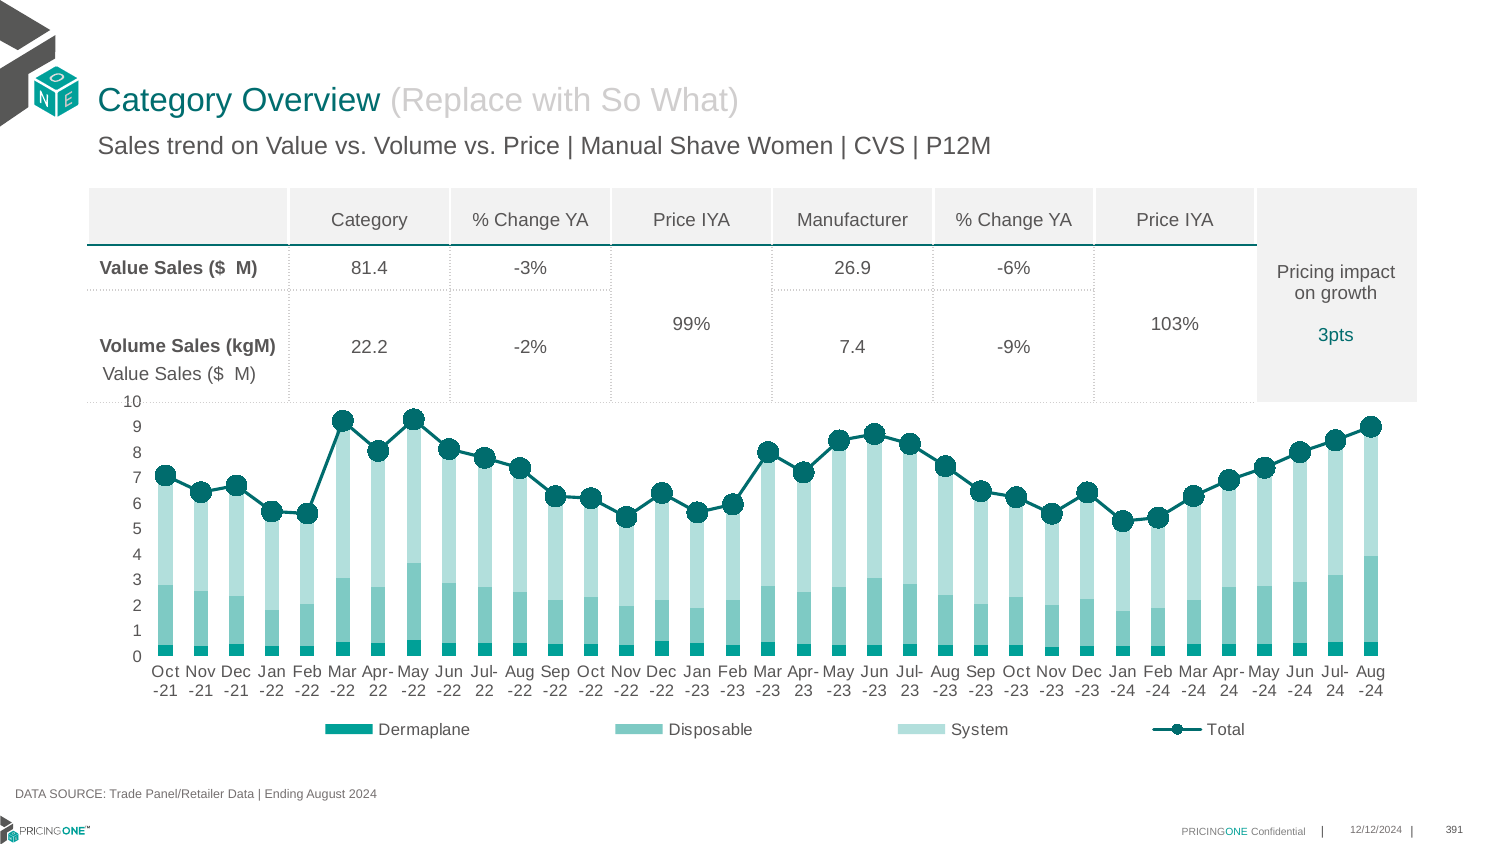

# Category Overview (Replace with So What)
Sales trend on Value vs. Volume vs. Price | Manual Shave Women | CVS | P12M
|  | Category | % Change YA | Price IYA | Manufacturer | % Change YA | Price IYA | Pricing impact on growth 3pts |
| --- | --- | --- | --- | --- | --- | --- | --- |
| Value Sales ($ M) | 81.4 | -3% | 99% | 26.9 | -6% | 103% |  |
| Volume Sales (kgM) | 22.2 | -2% |  | 7.4 | -9% |  |  |
Value Sales ($  M)

### Chart

| Category | Dermaplane | Disposable | System | Total |
|---|---|---|---|---|
| Oct-21 | 0.43576 | 2.338148 | 4.303019 | 7.076927 |
| Nov-21 | 0.407004 | 2.148581 | 3.866837 | 6.422422 |
| Dec-21 | 0.474008 | 1.875217 | 4.335678 | 6.684903 |
| Jan-22 | 0.383375 | 1.403246 | 3.883155 | 5.669776 |
| Feb-22 | 0.377838 | 1.669852 | 3.541757 | 5.589447 |
| Mar-22 | 0.547128 | 2.519015 | 6.155126 | 9.221269 |
| Apr-22 | 0.502242 | 2.212057 | 5.329176 | 8.043475 |
| May-22 | 0.616005 | 3.051144 | 5.611608 | 9.278757 |
| Jun-22 | 0.528027 | 2.339325 | 5.248507 | 8.115859 |
| Jul-22 | 0.493915 | 2.195462 | 5.081728 | 7.771105 |
| Aug-22 | 0.503563 | 1.991469 | 4.874403 | 7.369435 |
| Sep-22 | 0.483616 | 1.720918 | 4.061632 | 6.266166 |
| Oct-22 | 0.479453 | 1.829407 | 3.879358 | 6.188218 |
| Nov-22 | 0.441226 | 1.499606 | 3.511292 | 5.452124 |
| Dec-22 | 0.56996 | 1.609986 | 4.214885 | 6.394831 |
| Jan-23 | 0.50407 | 1.383221 | 3.744206 | 5.631497 |
| Feb-23 | 0.442229 | 1.746405 | 3.759512 | 5.948146 |
| Mar-23 | 0.544377 | 2.195652 | 5.253636 | 7.993665 |
| Apr-23 | 0.463737 | 2.046927 | 4.689123 | 7.199787 |
| May-23 | 0.412118 | 2.306423 | 5.734254 | 8.452795 |
| Jun-23 | 0.441688 | 2.61147 | 5.651768 | 8.704926 |
| Jul-23 | 0.477047 | 2.363585 | 5.474492 | 8.315124 |
| Aug-23 | 0.428909 | 1.949574 | 5.066269 | 7.444752 |
| Sep-23 | 0.435519 | 1.62064 | 4.404649 | 6.460808 |
| Oct-23 | 0.437287 | 1.876289 | 3.916131 | 6.229707 |
| Nov-23 | 0.365822 | 1.63647 | 3.577715 | 5.580007 |
| Dec-23 | 0.412027 | 1.812223 | 4.191728 | 6.415978 |
| Jan-24 | 0.375545 | 1.379378 | 3.535059 | 5.289982 |
| Feb-24 | 0.411722 | 1.4792 | 3.536179 | 5.427101 |
| Mar-24 | 0.46989 | 1.713958 | 4.090033 | 6.273881 |
| Apr-24 | 0.480731 | 2.218025 | 4.204209 | 6.902965 |
| May-24 | 0.482534 | 2.24344 | 4.654757 | 7.380731 |
| Jun-24 | 0.504813 | 2.389241 | 5.100493 | 7.994547 |
| Jul-24 | 0.55449 | 2.606508 | 5.300795 | 8.461793 |
| Aug-24 | 0.549926 | 3.367428 | 5.072208 | 8.989562 |
DATA SOURCE: Trade Panel/Retailer Data | Ending August 2024

12/12/2024
391